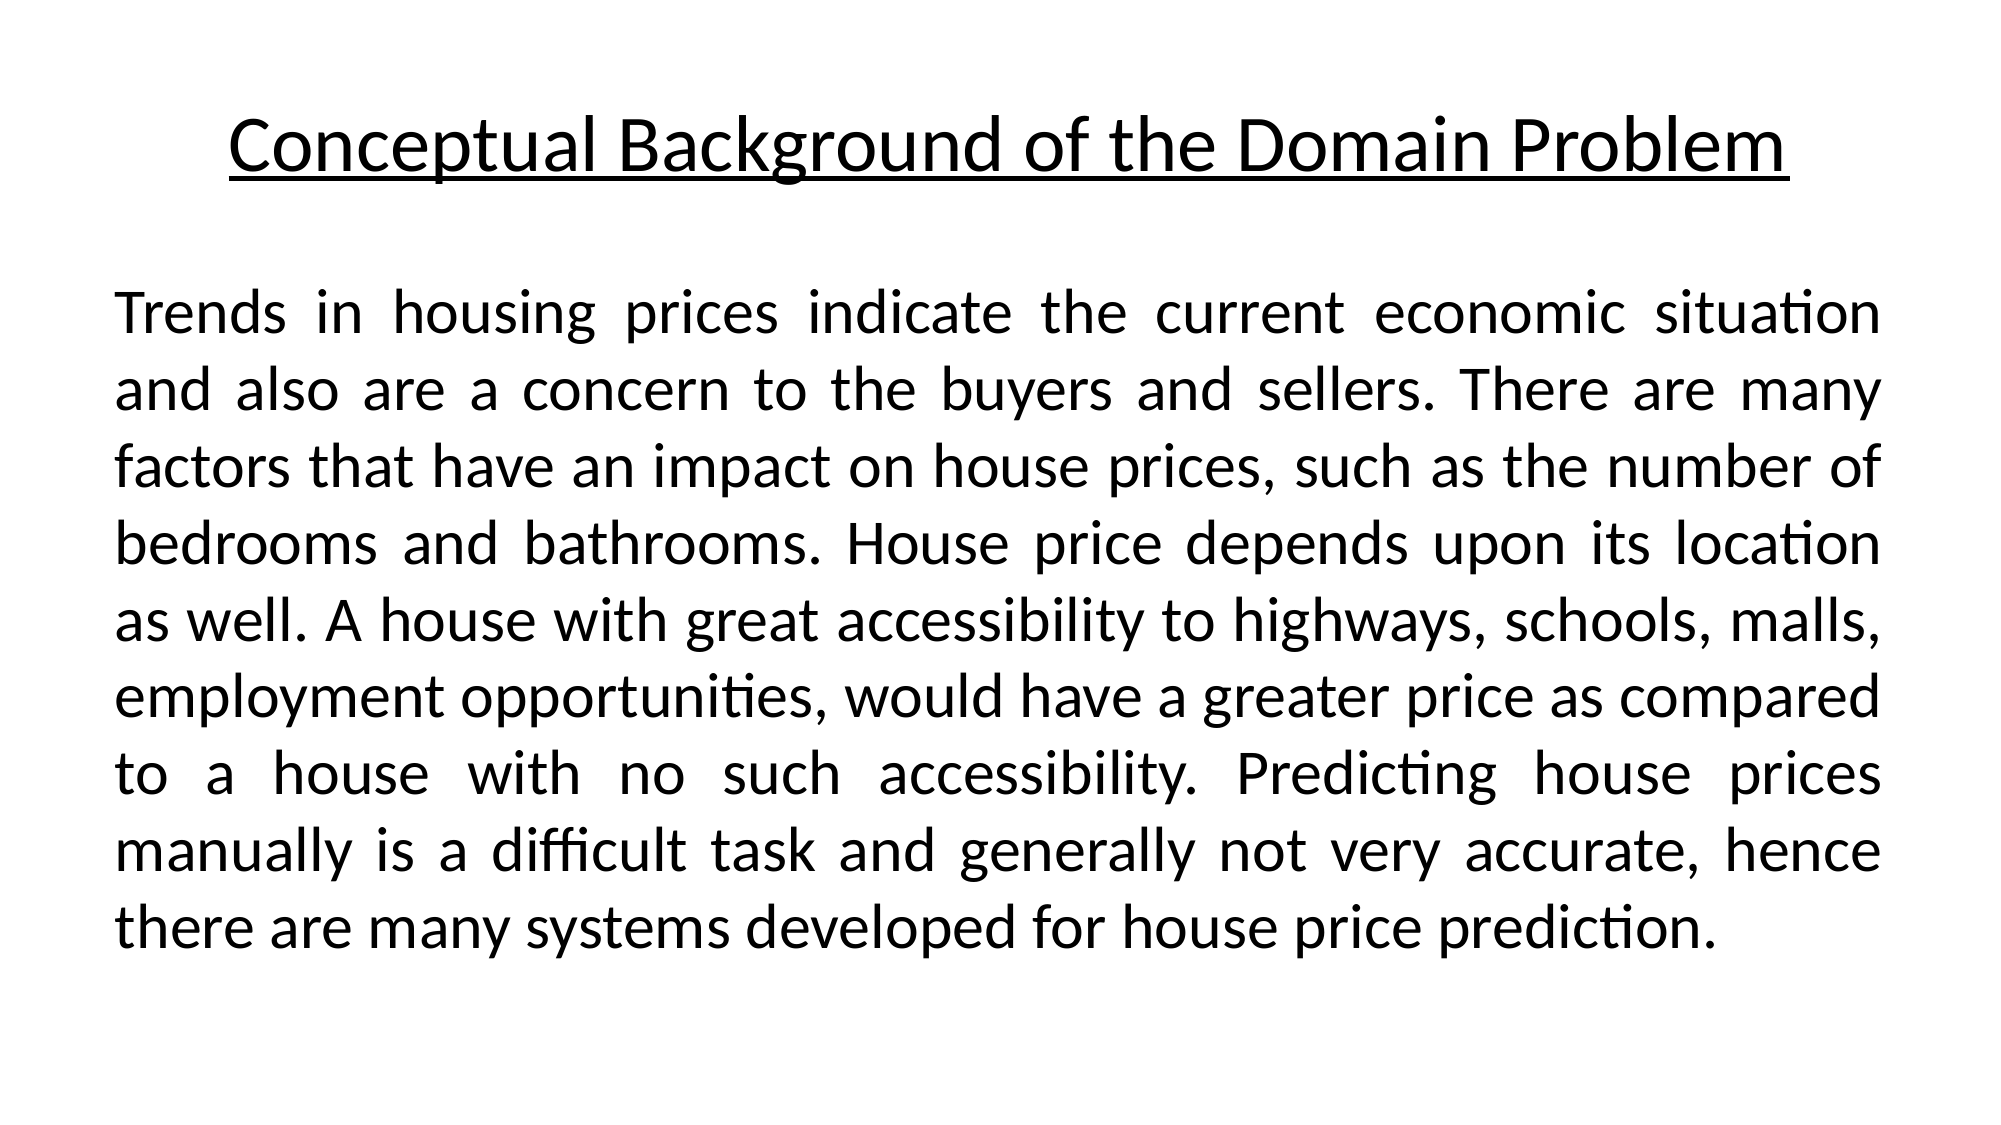

# Conceptual Background of the Domain Problem
Trends in housing prices indicate the current economic situation and also are a concern to the buyers and sellers. There are many factors that have an impact on house prices, such as the number of bedrooms and bathrooms. House price depends upon its location as well. A house with great accessibility to highways, schools, malls, employment opportunities, would have a greater price as compared to a house with no such accessibility. Predicting house prices manually is a difficult task and generally not very accurate, hence there are many systems developed for house price prediction.